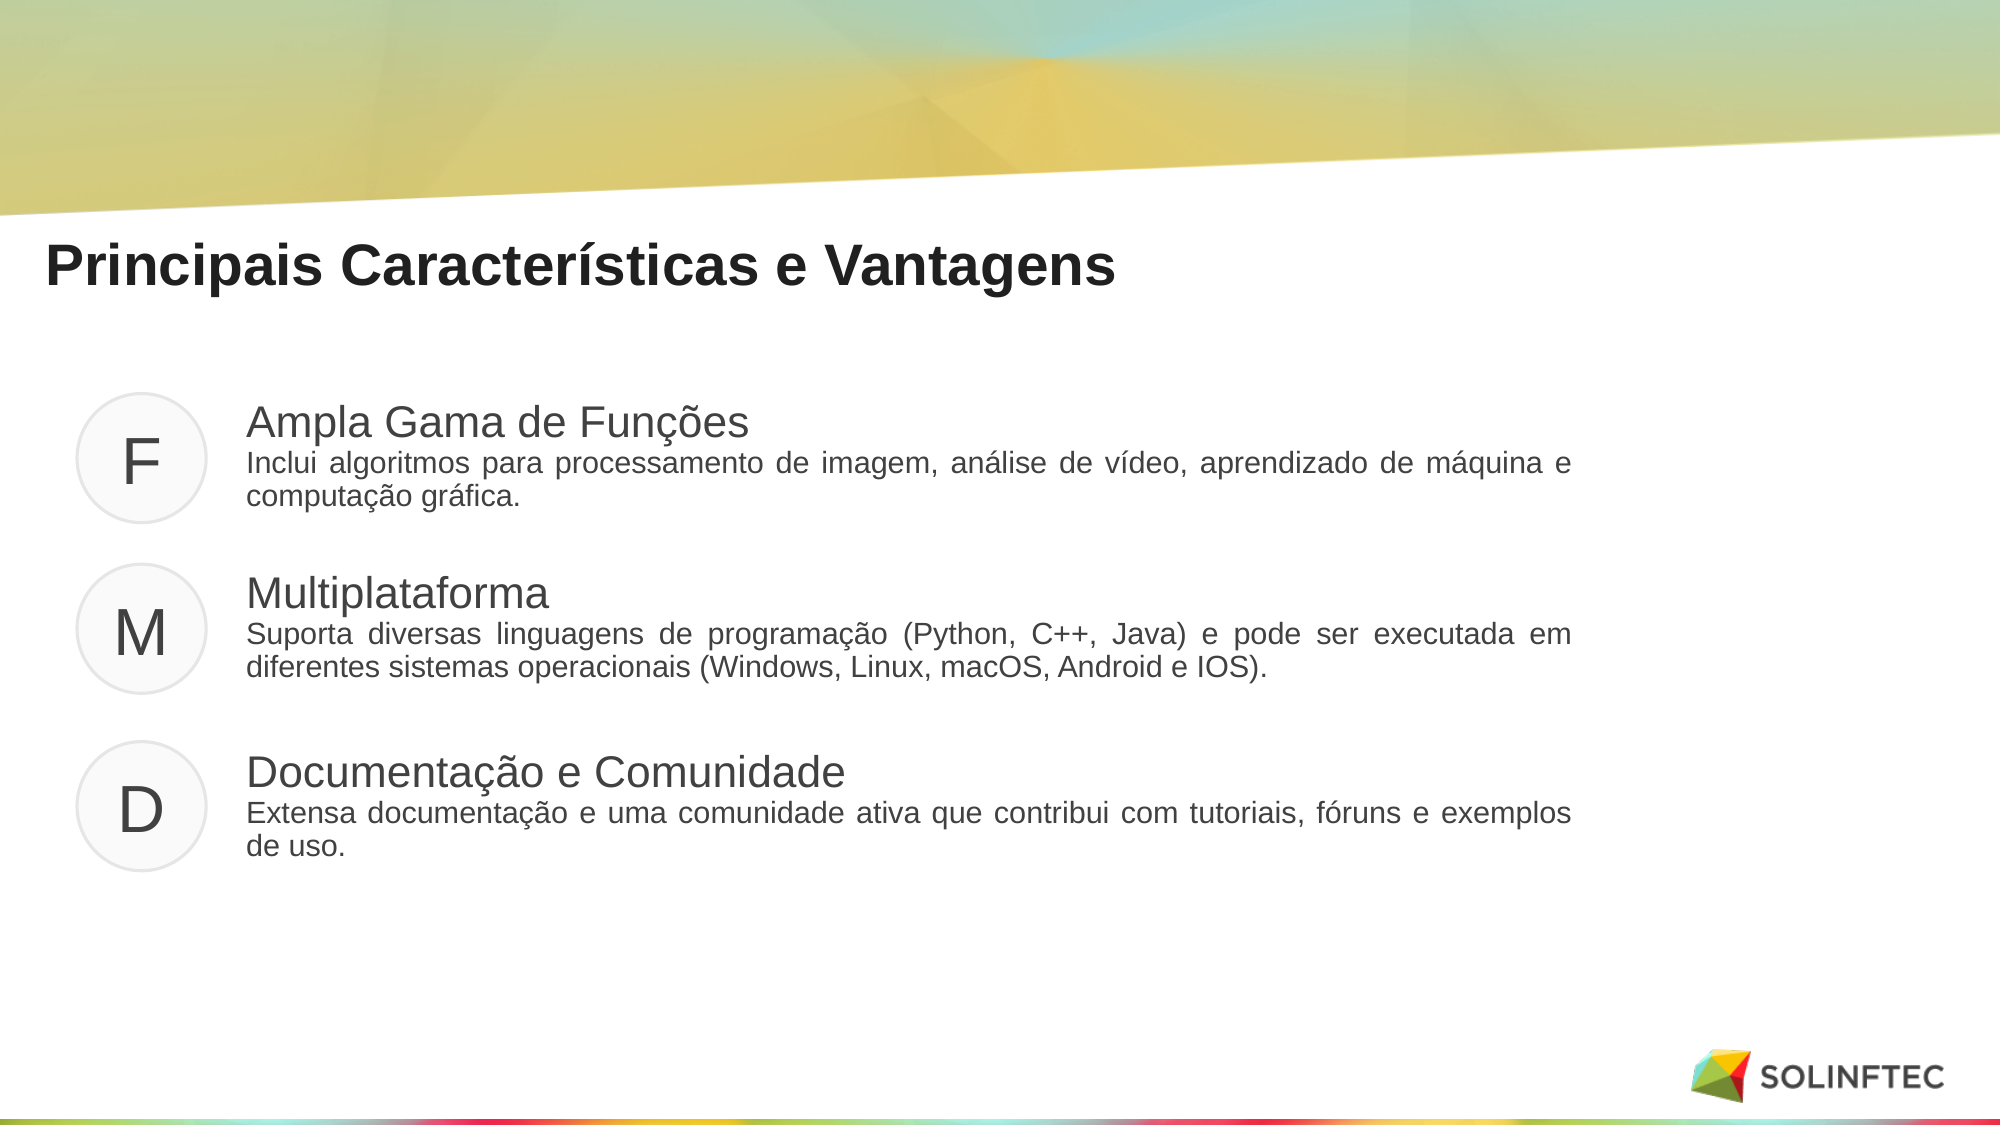

# Principais Características e Vantagens
Ampla Gama de Funções
Inclui algoritmos para processamento de imagem, análise de vídeo, aprendizado de máquina e computação gráfica.
F
Bios / Teams
Multiplataforma
Suporta diversas linguagens de programação (Python, C++, Java) e pode ser executada em diferentes sistemas operacionais (Windows, Linux, macOS, Android e IOS).
M
D
Documentação e Comunidade
Extensa documentação e uma comunidade ativa que contribui com tutoriais, fóruns e exemplos de uso.